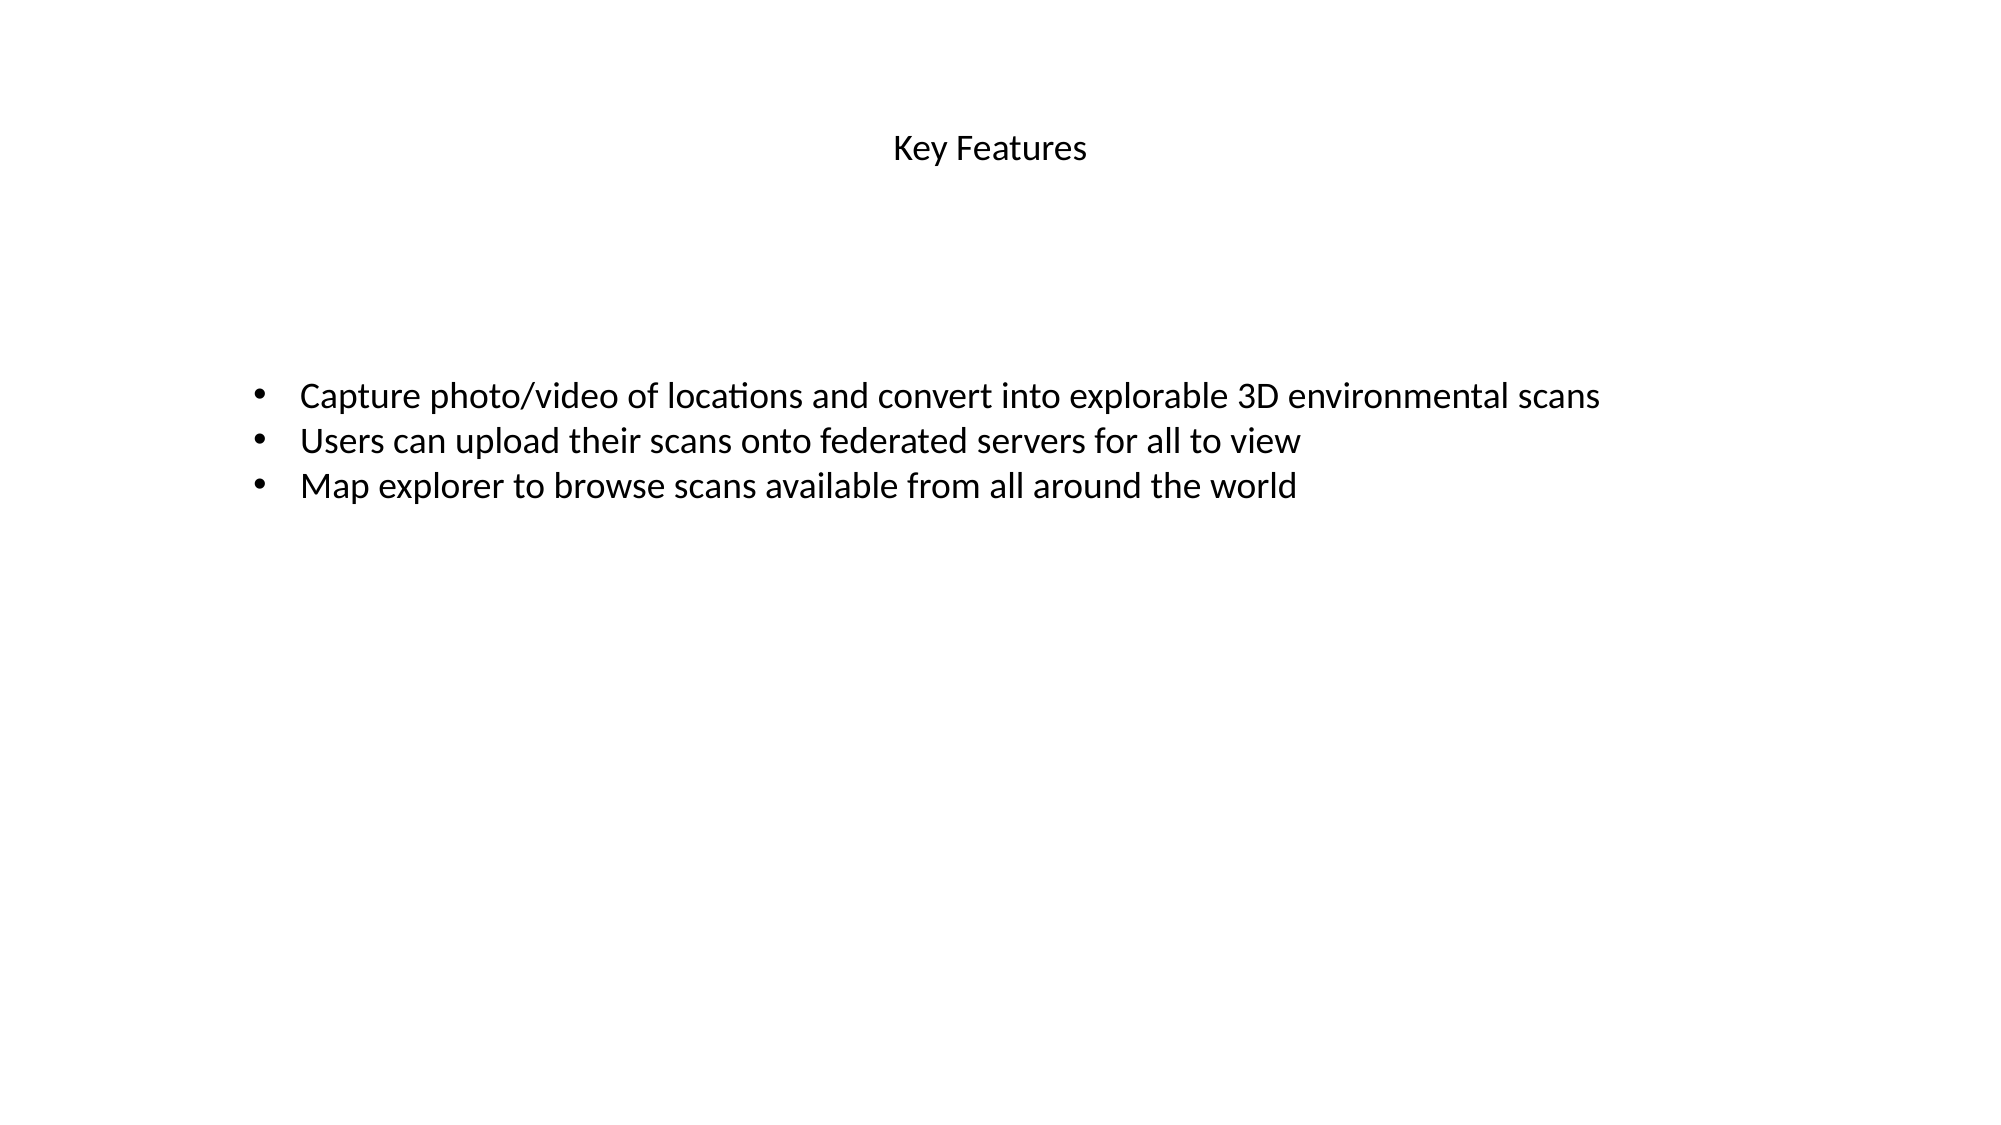

Key Features
Capture photo/video of locations and convert into explorable 3D environmental scans
Users can upload their scans onto federated servers for all to view
Map explorer to browse scans available from all around the world